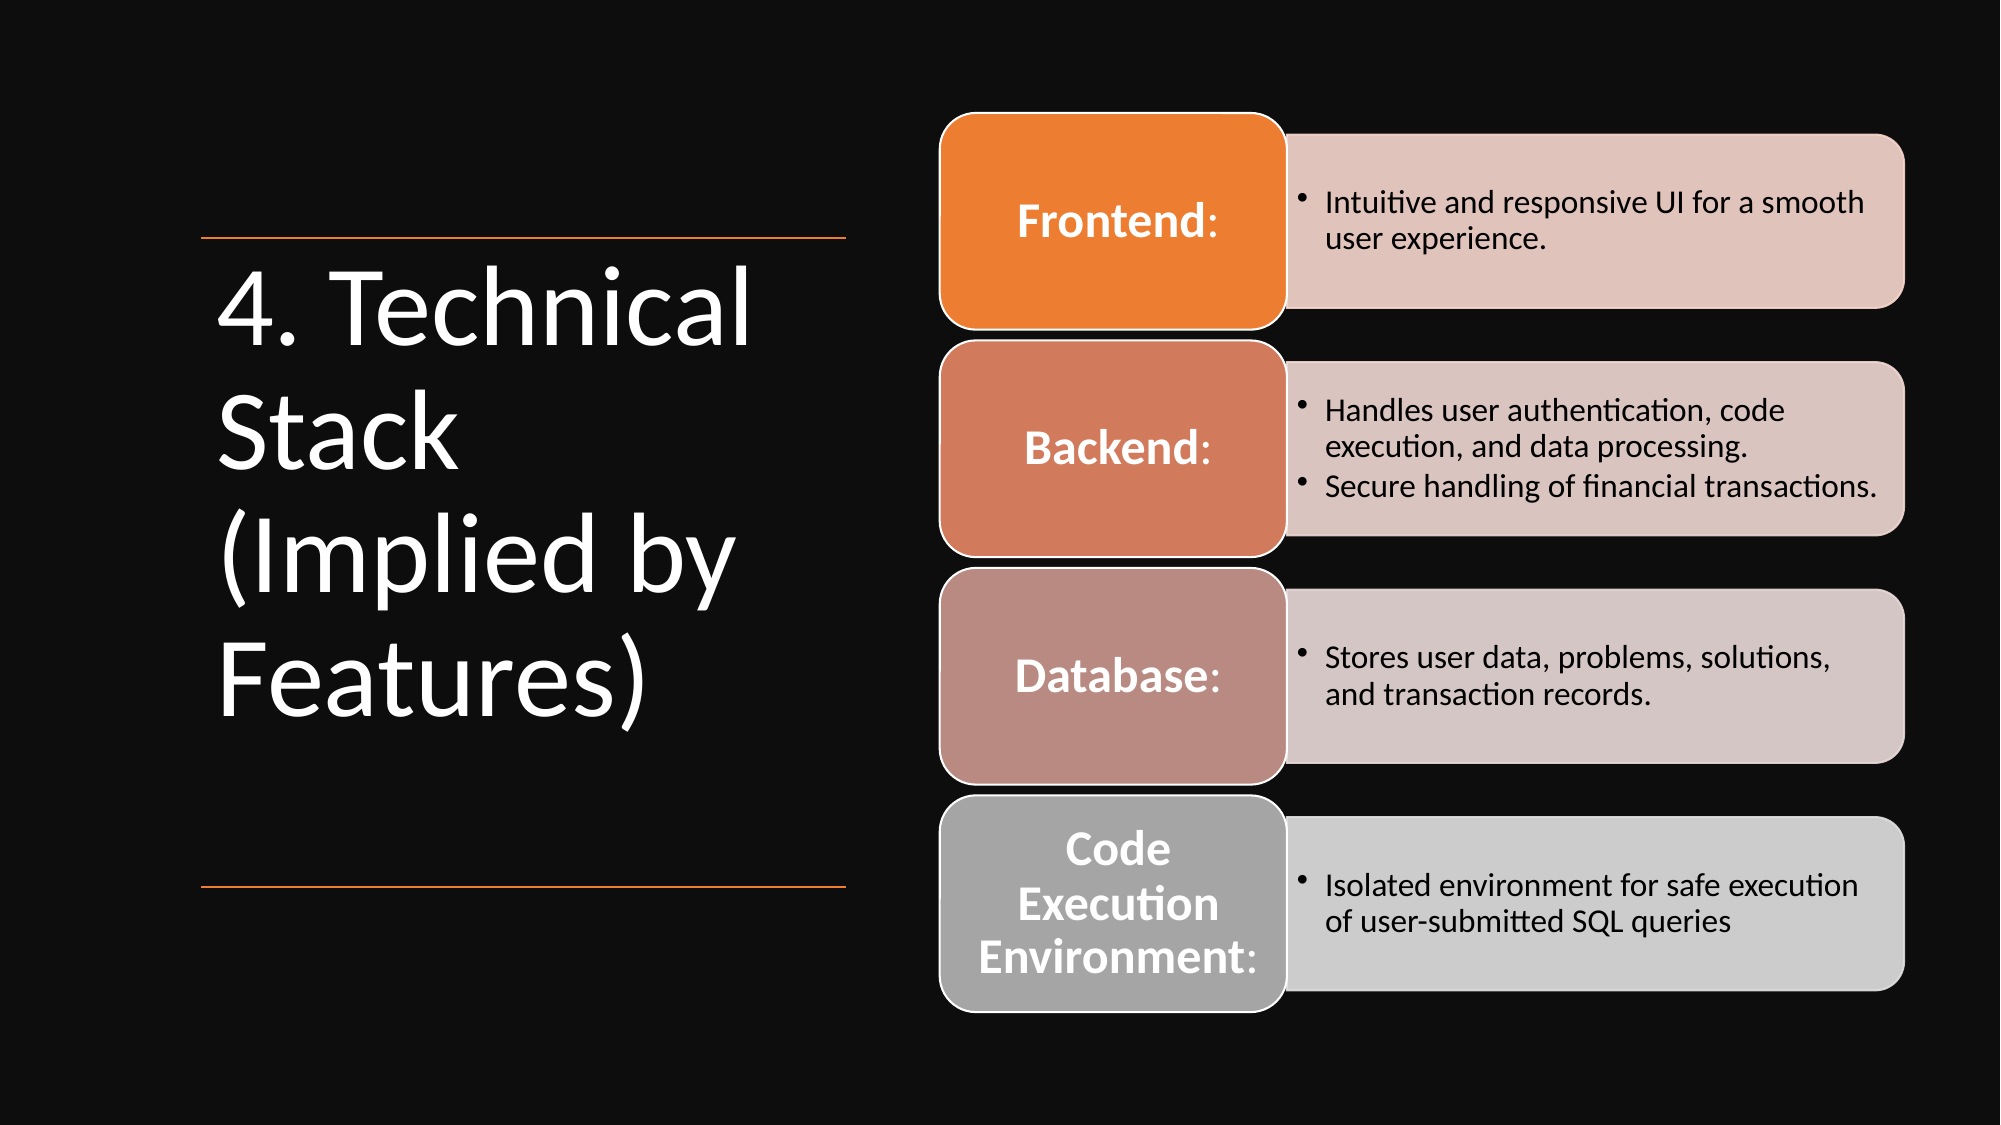

Intuitive and responsive UI for a smooth user experience.
Frontend:
Handles user authentication, code execution, and data processing.
Secure handling of financial transactions.
Backend:
Stores user data, problems, solutions, and transaction records.
Database:
Isolated environment for safe execution of user-submitted SQL queries
Code Execution Environment:
# 4. Technical Stack (Implied by Features)